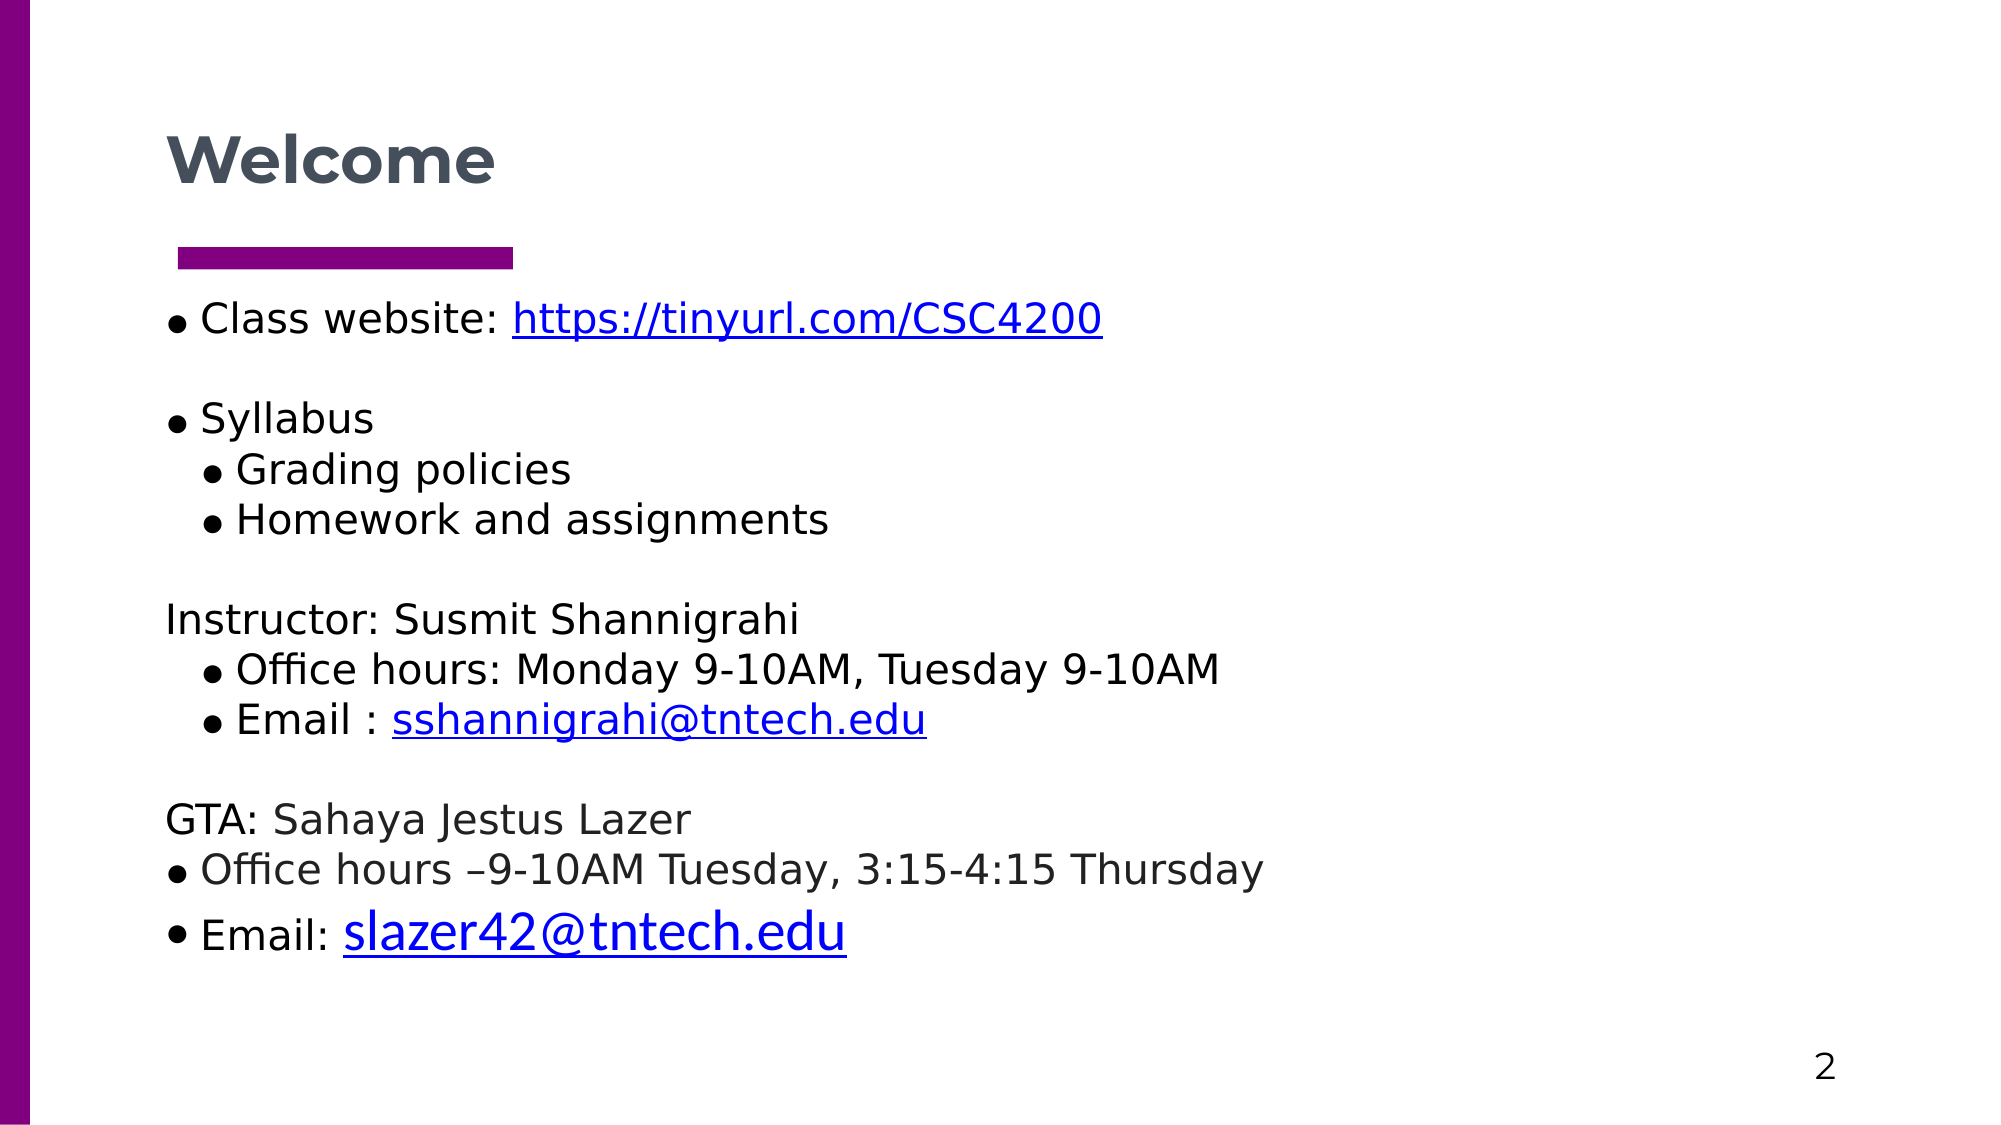

Welcome
Class website: https://tinyurl.com/CSC4200
Syllabus
Grading policies
Homework and assignments
Instructor: Susmit Shannigrahi
Office hours: Monday 9-10AM, Tuesday 9-10AM
Email : sshannigrahi@tntech.edu
GTA: Sahaya Jestus Lazer
Office hours –9-10AM Tuesday, 3:15-4:15 Thursday
Email: slazer42@tntech.edu